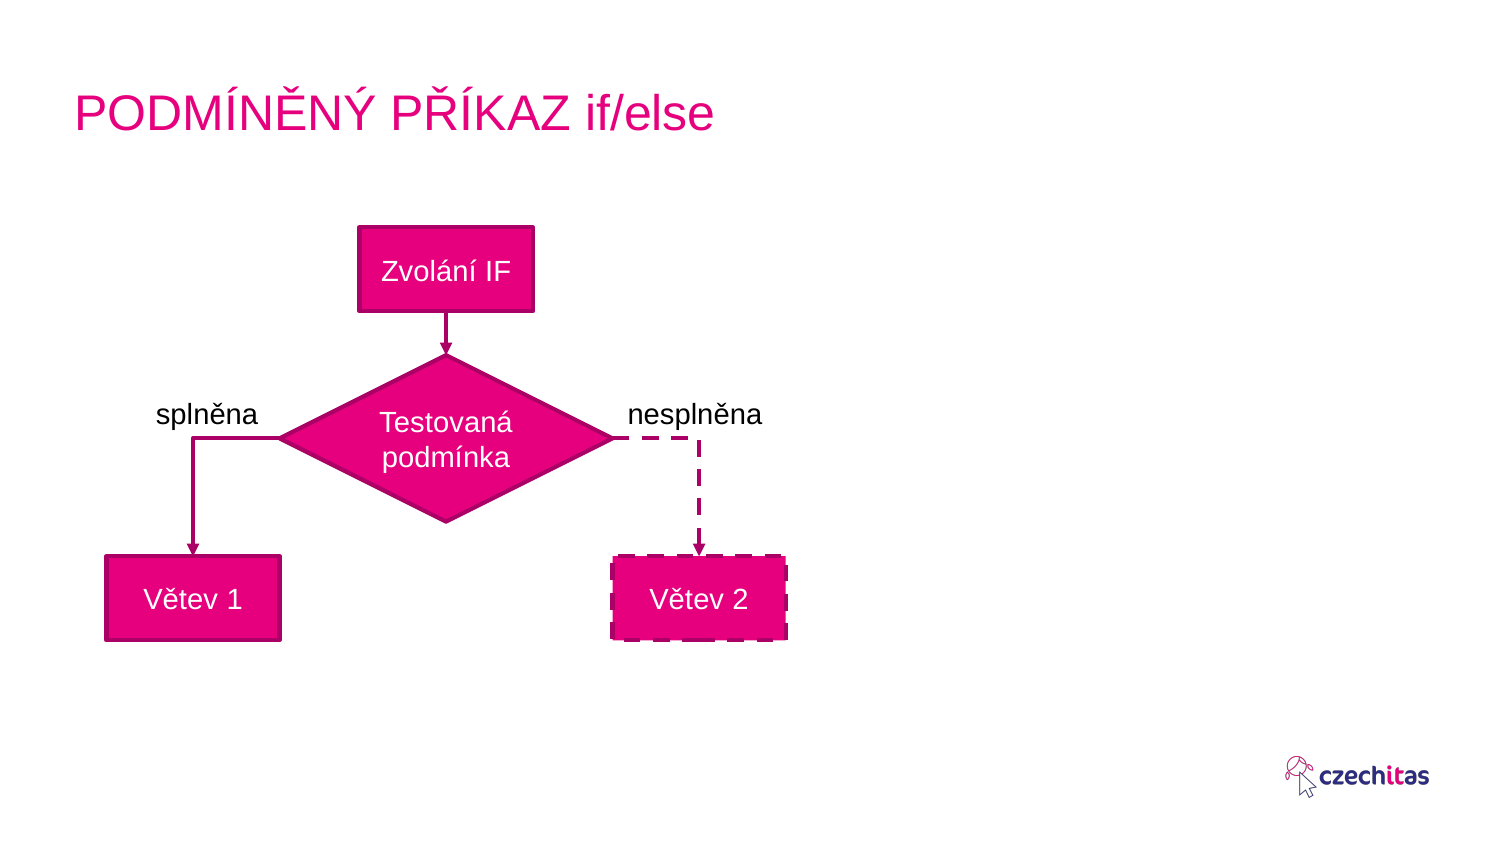

# PODMÍNĚNÝ PŘÍKAZ if/else
Zvolání IF
Testovaná podmínka
nesplněna
splněna
Větev 1
Větev 2